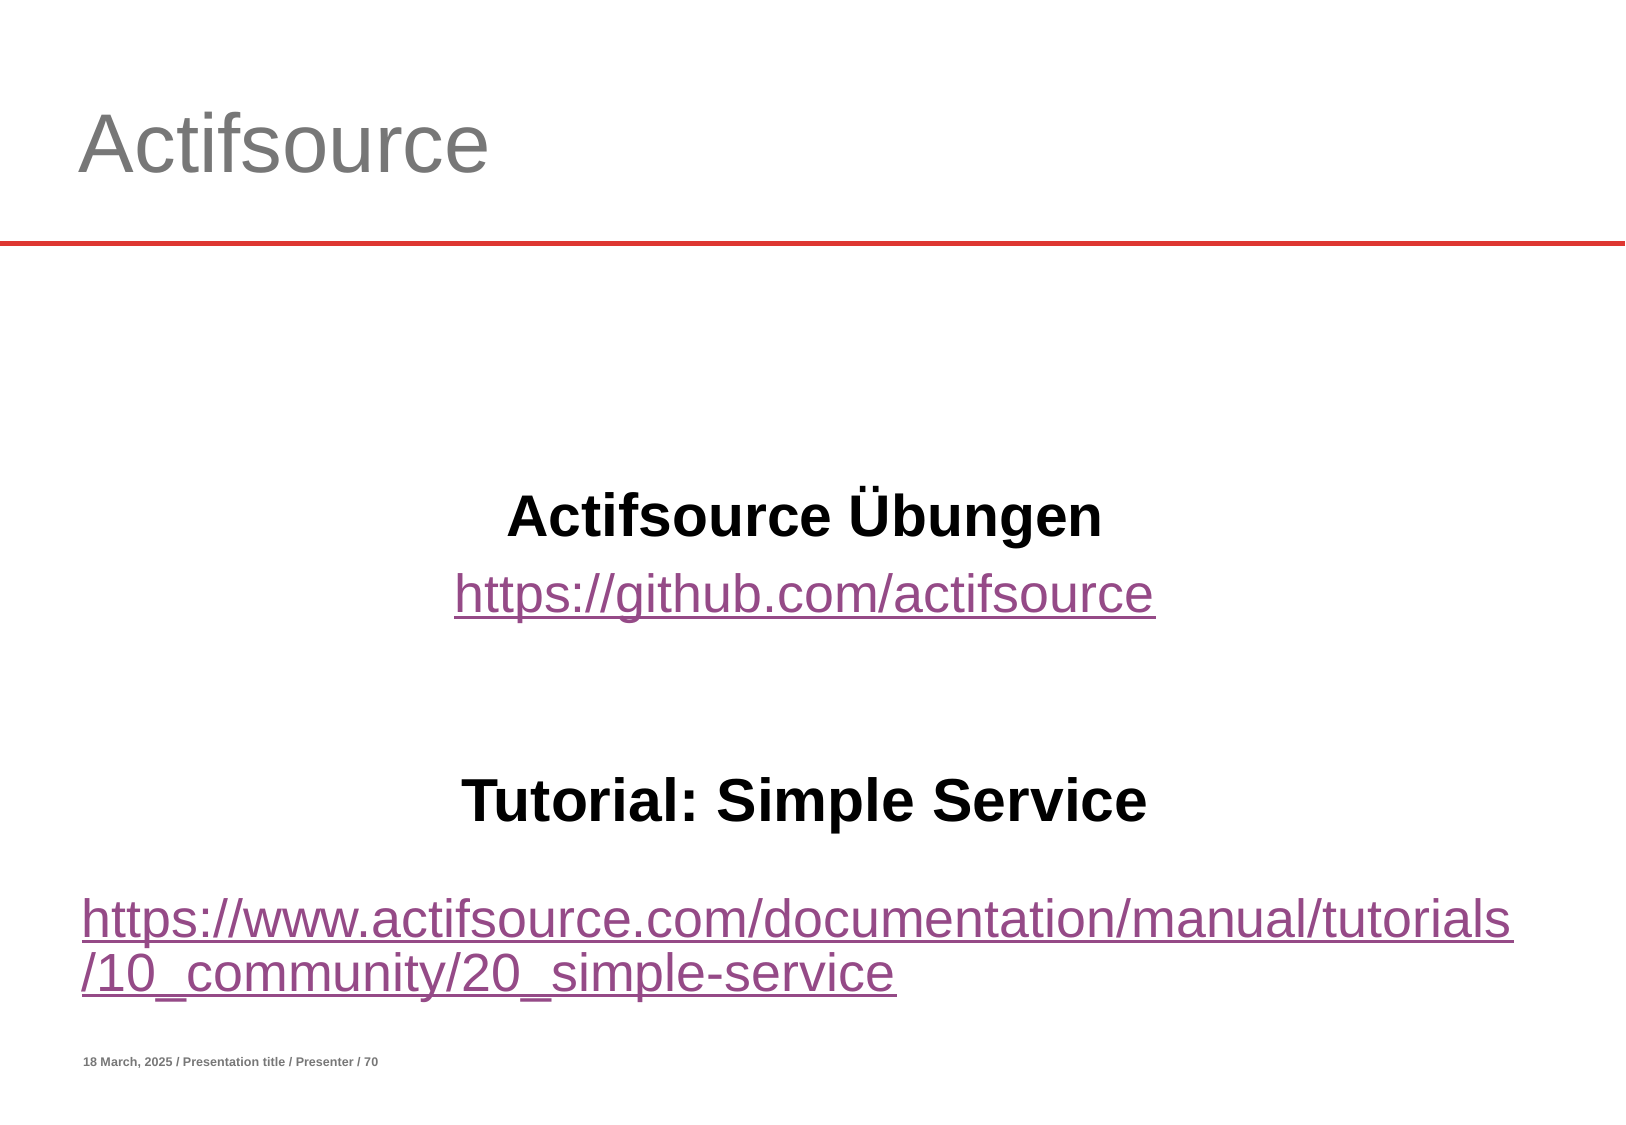

# Actifsource
Actifsource Übungen
https://github.com/actifsource

Tutorial: Simple Service

https://www.actifsource.com/documentation/manual/tutorials/10_community/20_simple-service